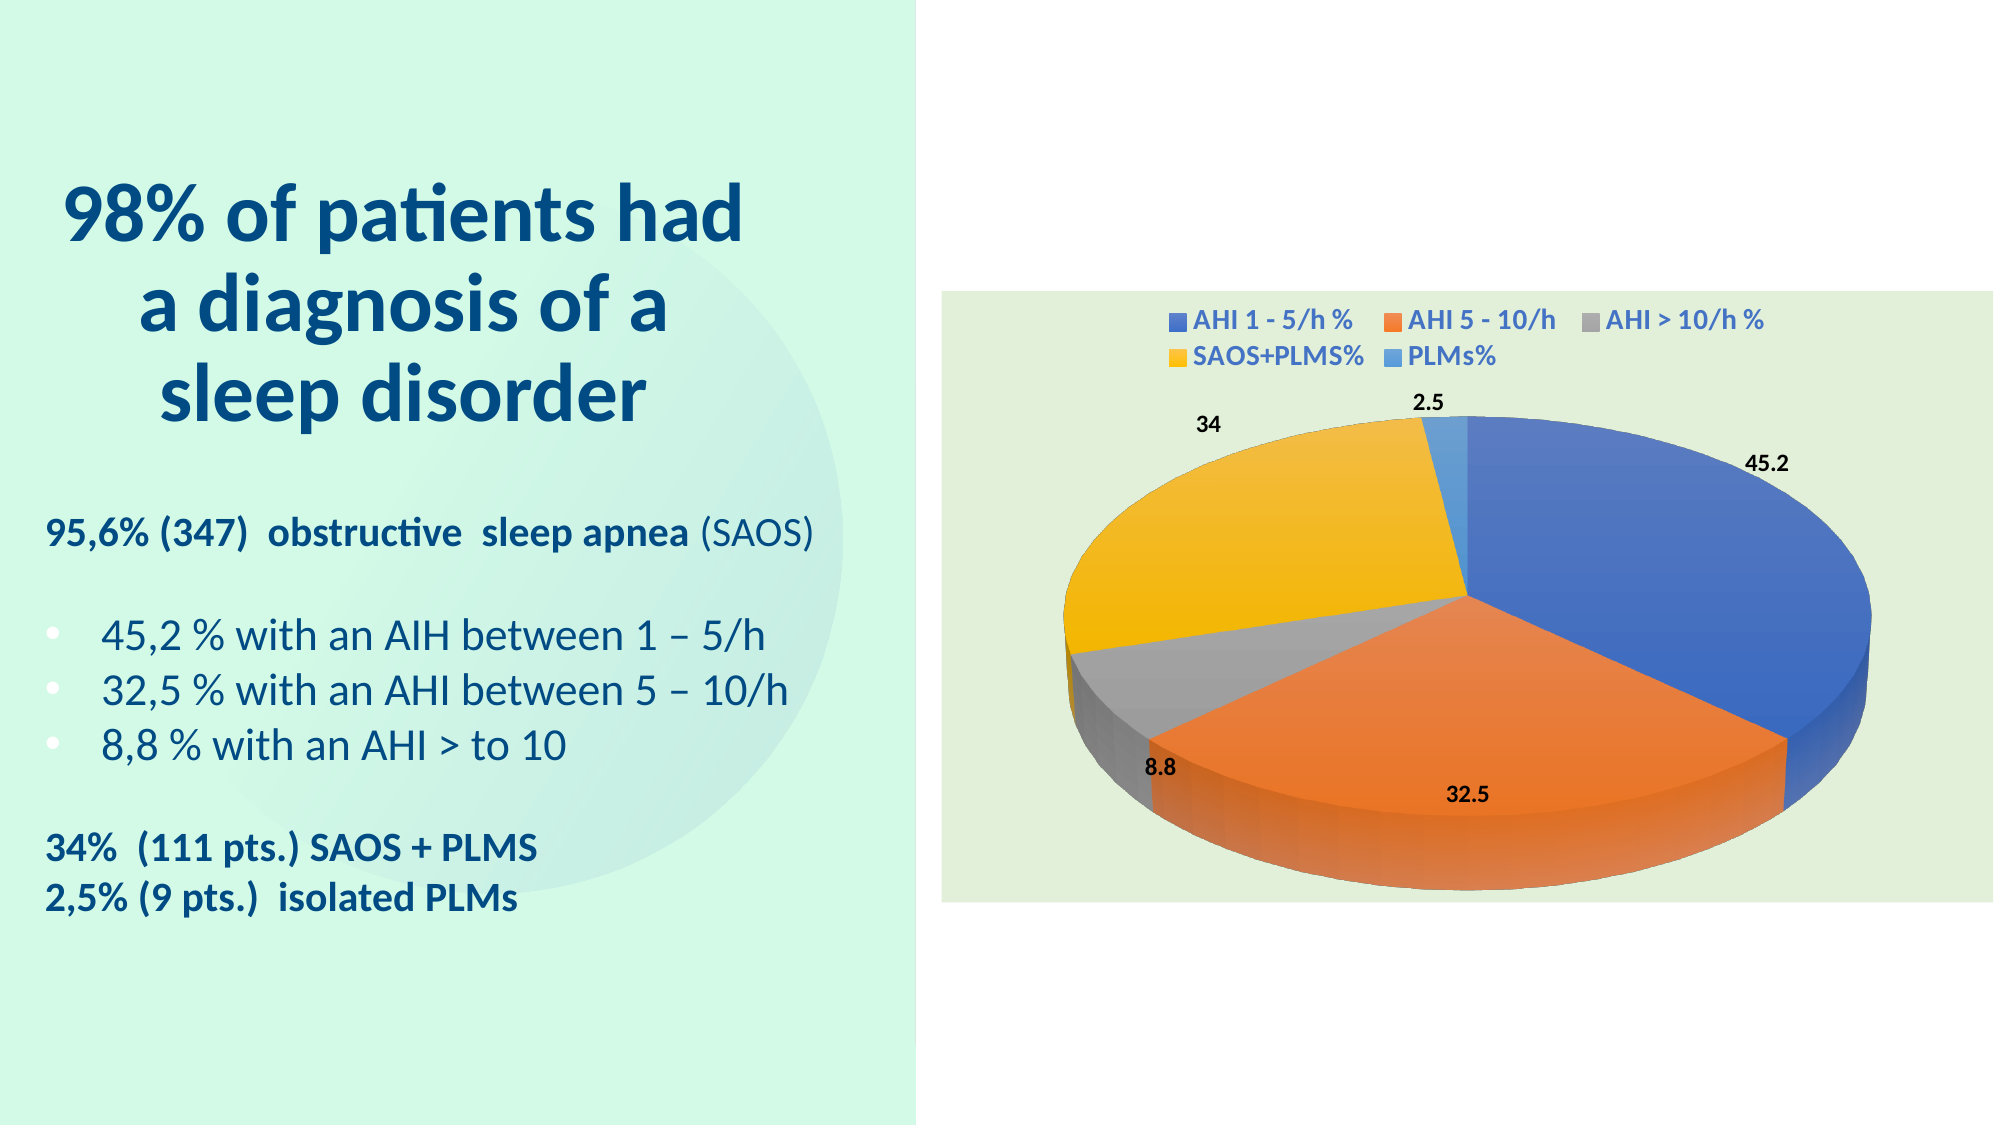

# 98% of patients had a diagnosis of a sleep disorder

[unsupported chart]

95,6% (347)  obstructive  sleep apnea (SAOS)

45,2 % with an AIH between 1 – 5/h
32,5 % with an AHI between 5 – 10/h
8,8 % with an AHI > to 10
34%  (111 pts.) SAOS + PLMS
2,5% (9 pts.)  isolated PLMs